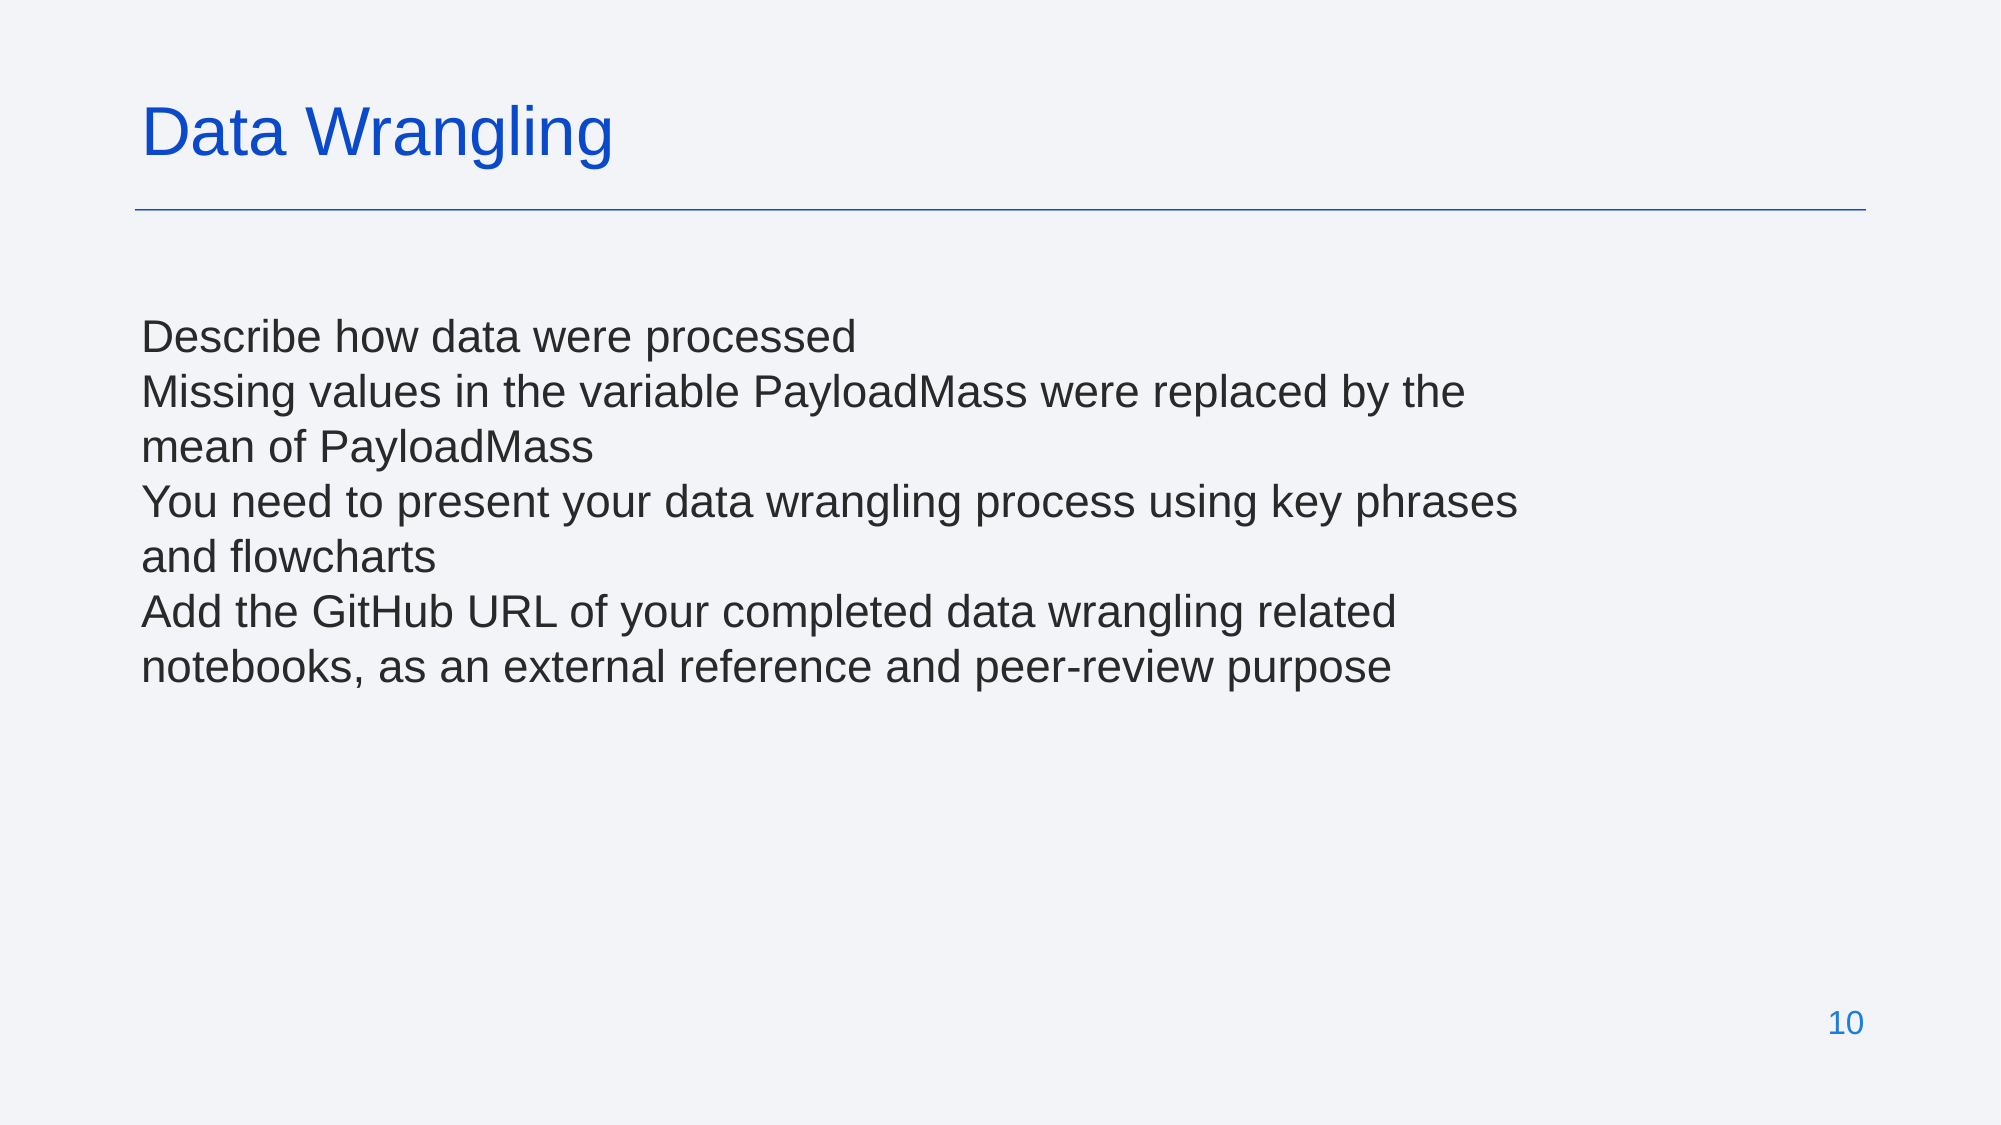

Data Wrangling
Describe how data were processed
Missing values in the variable PayloadMass were replaced by the mean of PayloadMass
You need to present your data wrangling process using key phrases and flowcharts
Add the GitHub URL of your completed data wrangling related notebooks, as an external reference and peer-review purpose

10